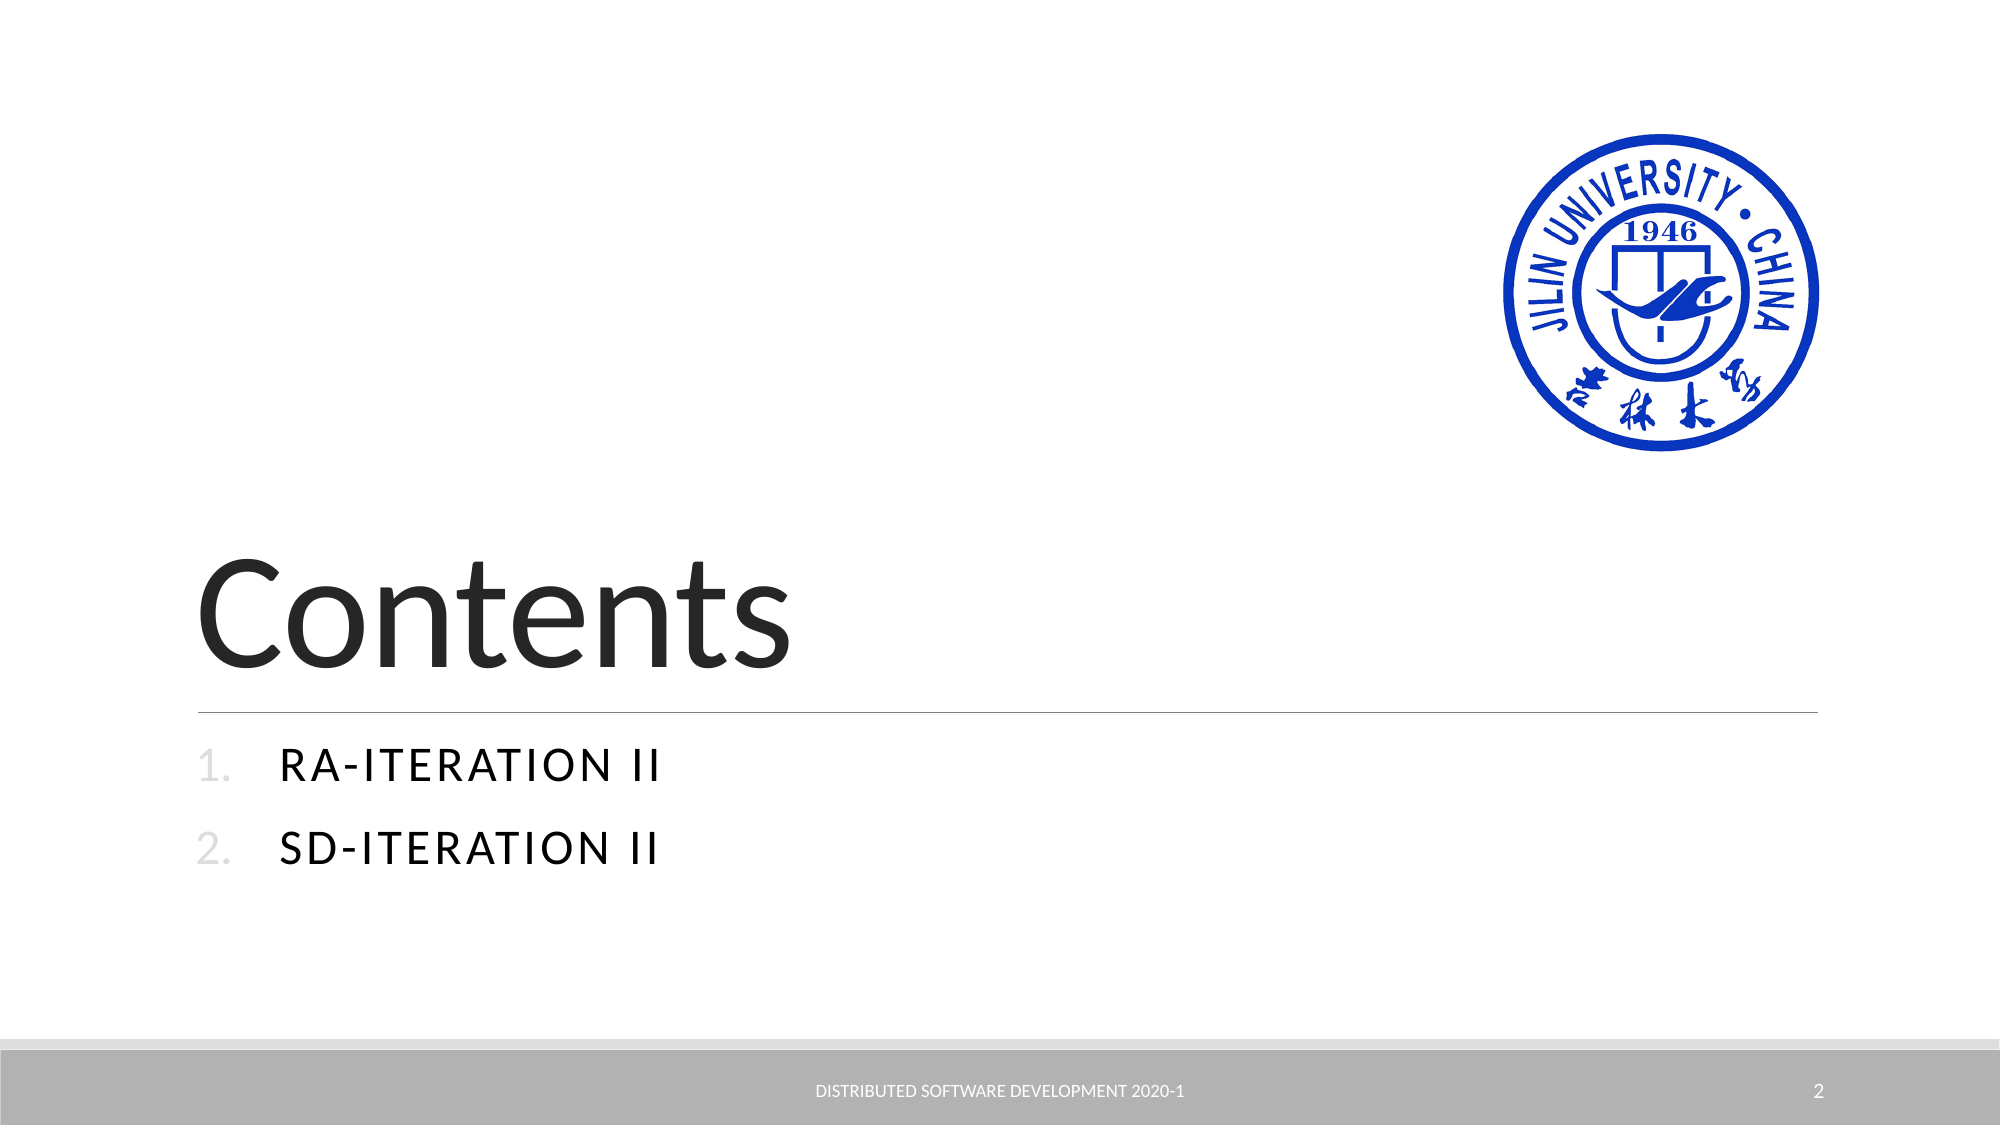

# Contents
RA-Iteration II
SD-Iteration II
Distributed Software Development 2020-1
2